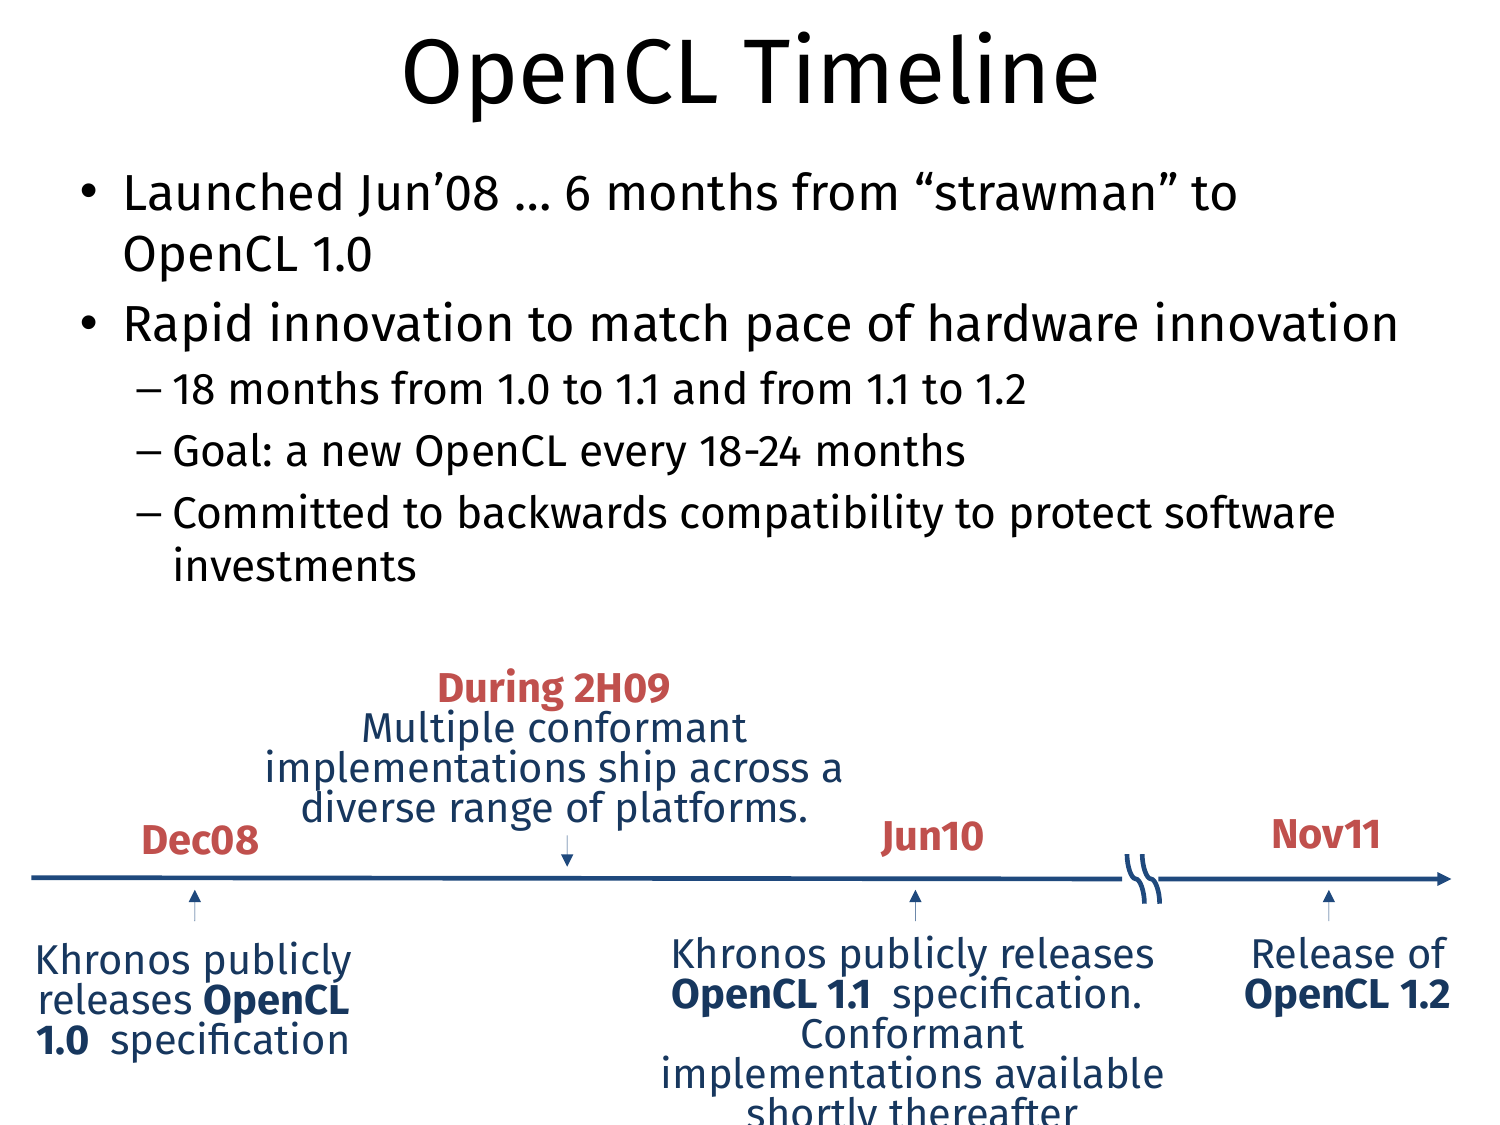

OpenCL Timeline
Launched Jun’08 … 6 months from “strawman” to OpenCL 1.0
Rapid innovation to match pace of hardware innovation
18 months from 1.0 to 1.1 and from 1.1 to 1.2
Goal: a new OpenCL every 18-24 months
Committed to backwards compatibility to protect software investments
During 2H09
Multiple conformant implementations ship across a diverse range of platforms.
Nov11
Jun10
Dec08

Release of OpenCL 1.2
Khronos publicly releases OpenCL 1.1  specification.  Conformant implementations available shortly thereafter
Khronos publicly releases OpenCL 1.0  specification